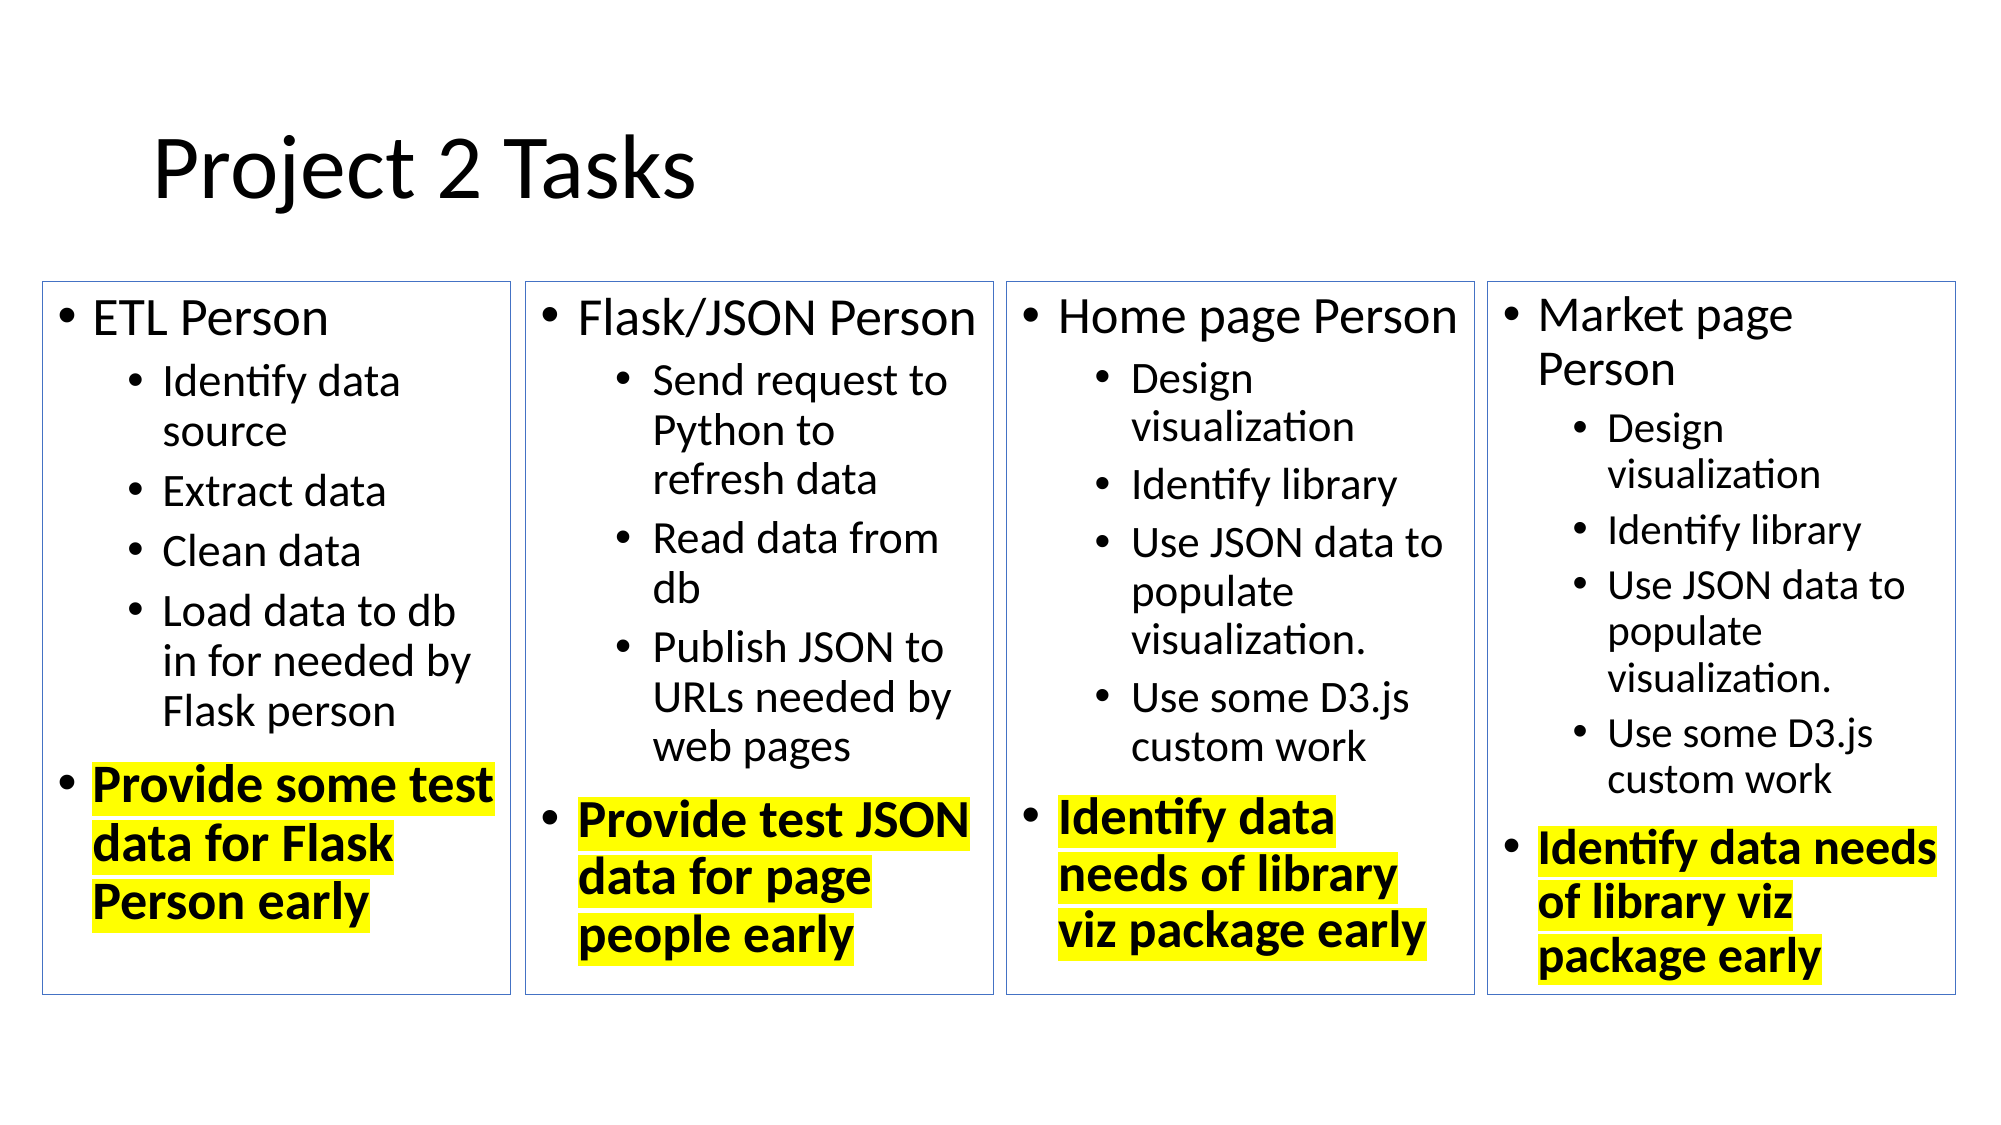

# Project 2 Tasks
ETL Person
Identify data source
Extract data
Clean data
Load data to db in for needed by Flask person
Provide some test data for Flask Person early
Flask/JSON Person
Send request to Python to refresh data
Read data from db
Publish JSON to URLs needed by web pages
Provide test JSON data for page people early
Home page Person
Design visualization
Identify library
Use JSON data to populate visualization.
Use some D3.js custom work
Identify data needs of library viz package early
Market page Person
Design visualization
Identify library
Use JSON data to populate visualization.
Use some D3.js custom work
Identify data needs of library viz package early